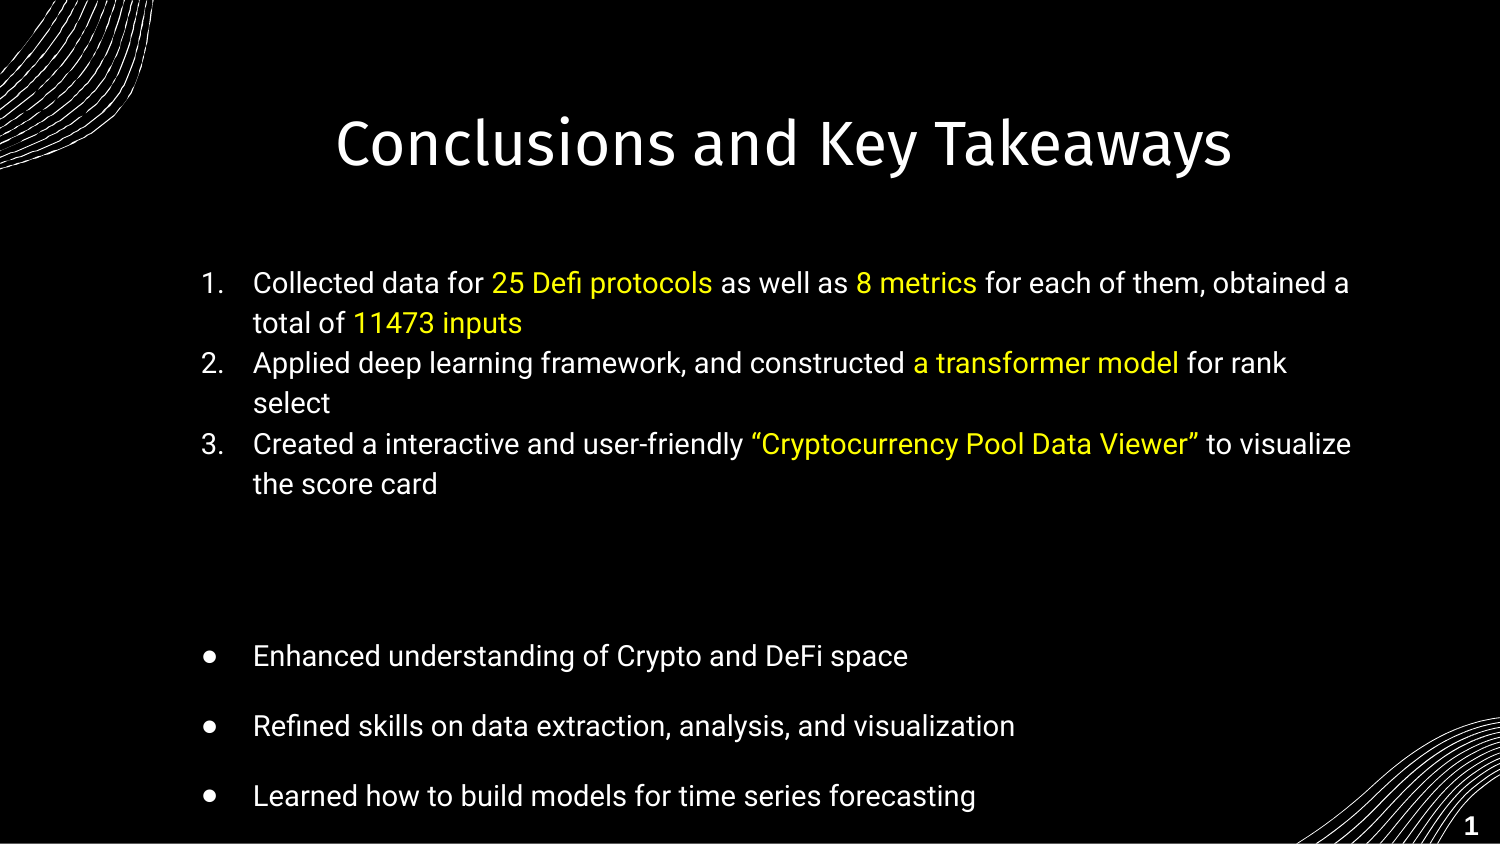

# Conclusions and Key Takeaways
Collected data for 25 Defi protocols as well as 8 metrics for each of them, obtained a total of 11473 inputs
Applied deep learning framework, and constructed a transformer model for rank select
Created a interactive and user-friendly “Cryptocurrency Pool Data Viewer” to visualize the score card

Enhanced understanding of Crypto and DeFi space
Refined skills on data extraction, analysis, and visualization
Learned how to build models for time series forecasting

1